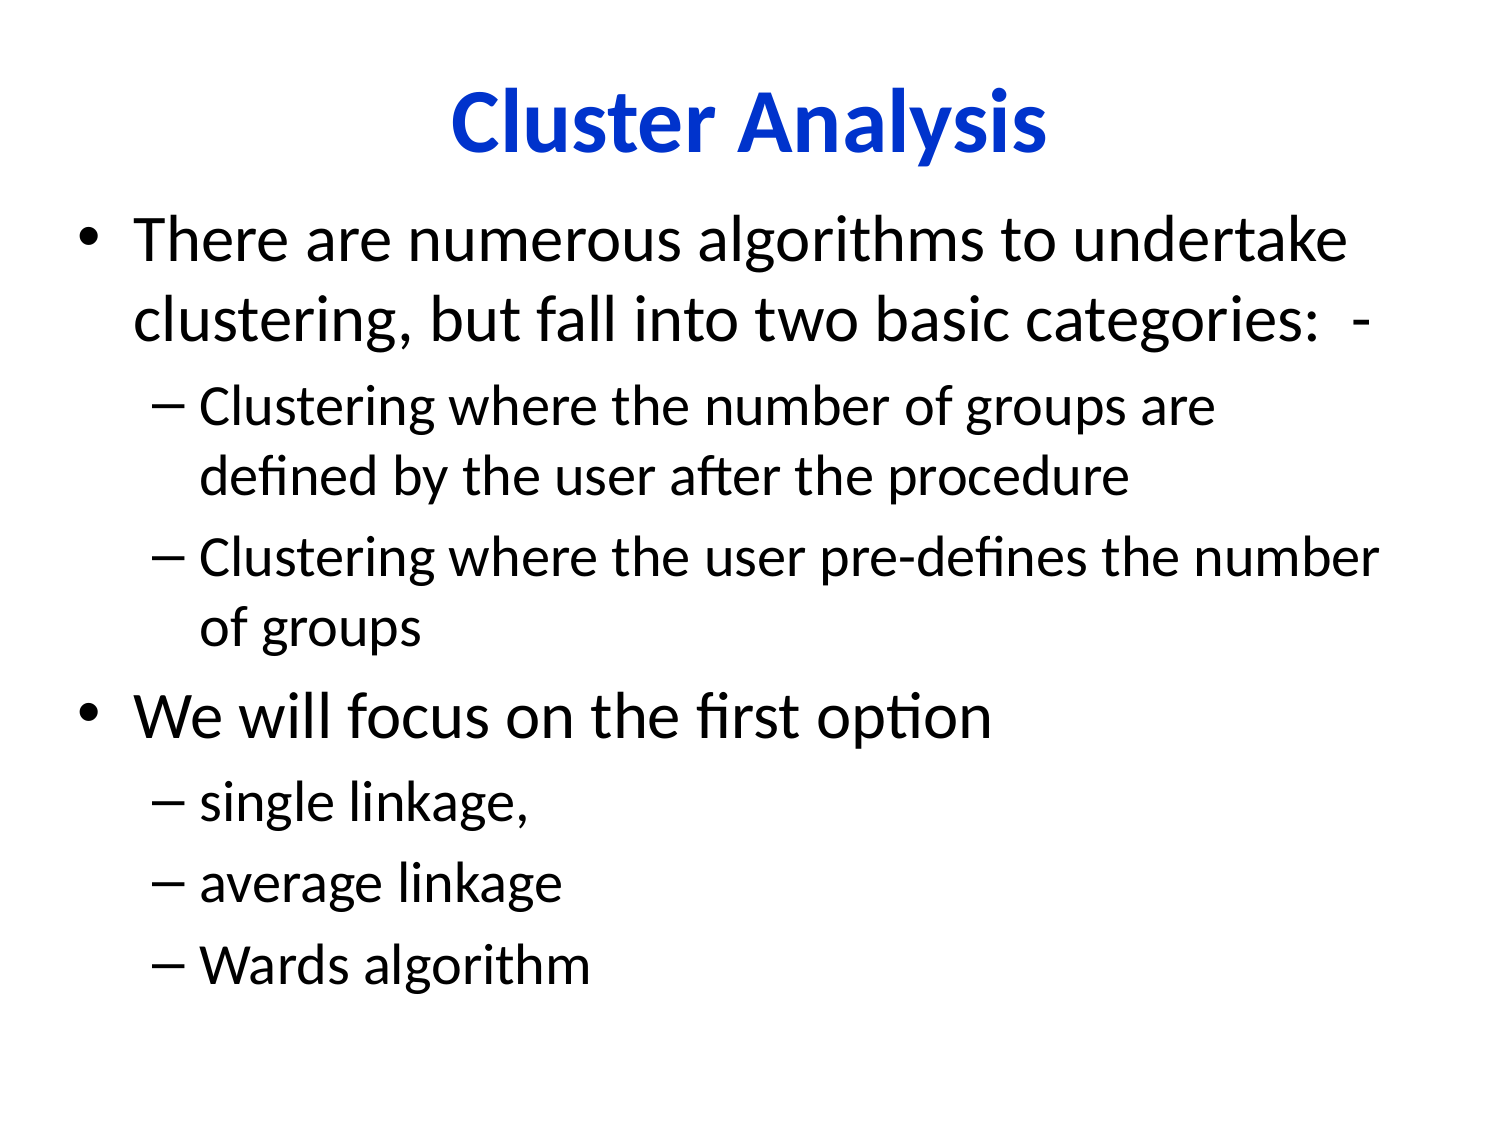

# Cluster Analysis
There are numerous algorithms to undertake clustering, but fall into two basic categories:  -
Clustering where the number of groups are defined by the user after the procedure
Clustering where the user pre-defines the number of groups
We will focus on the first option
single linkage,
average linkage
Wards algorithm